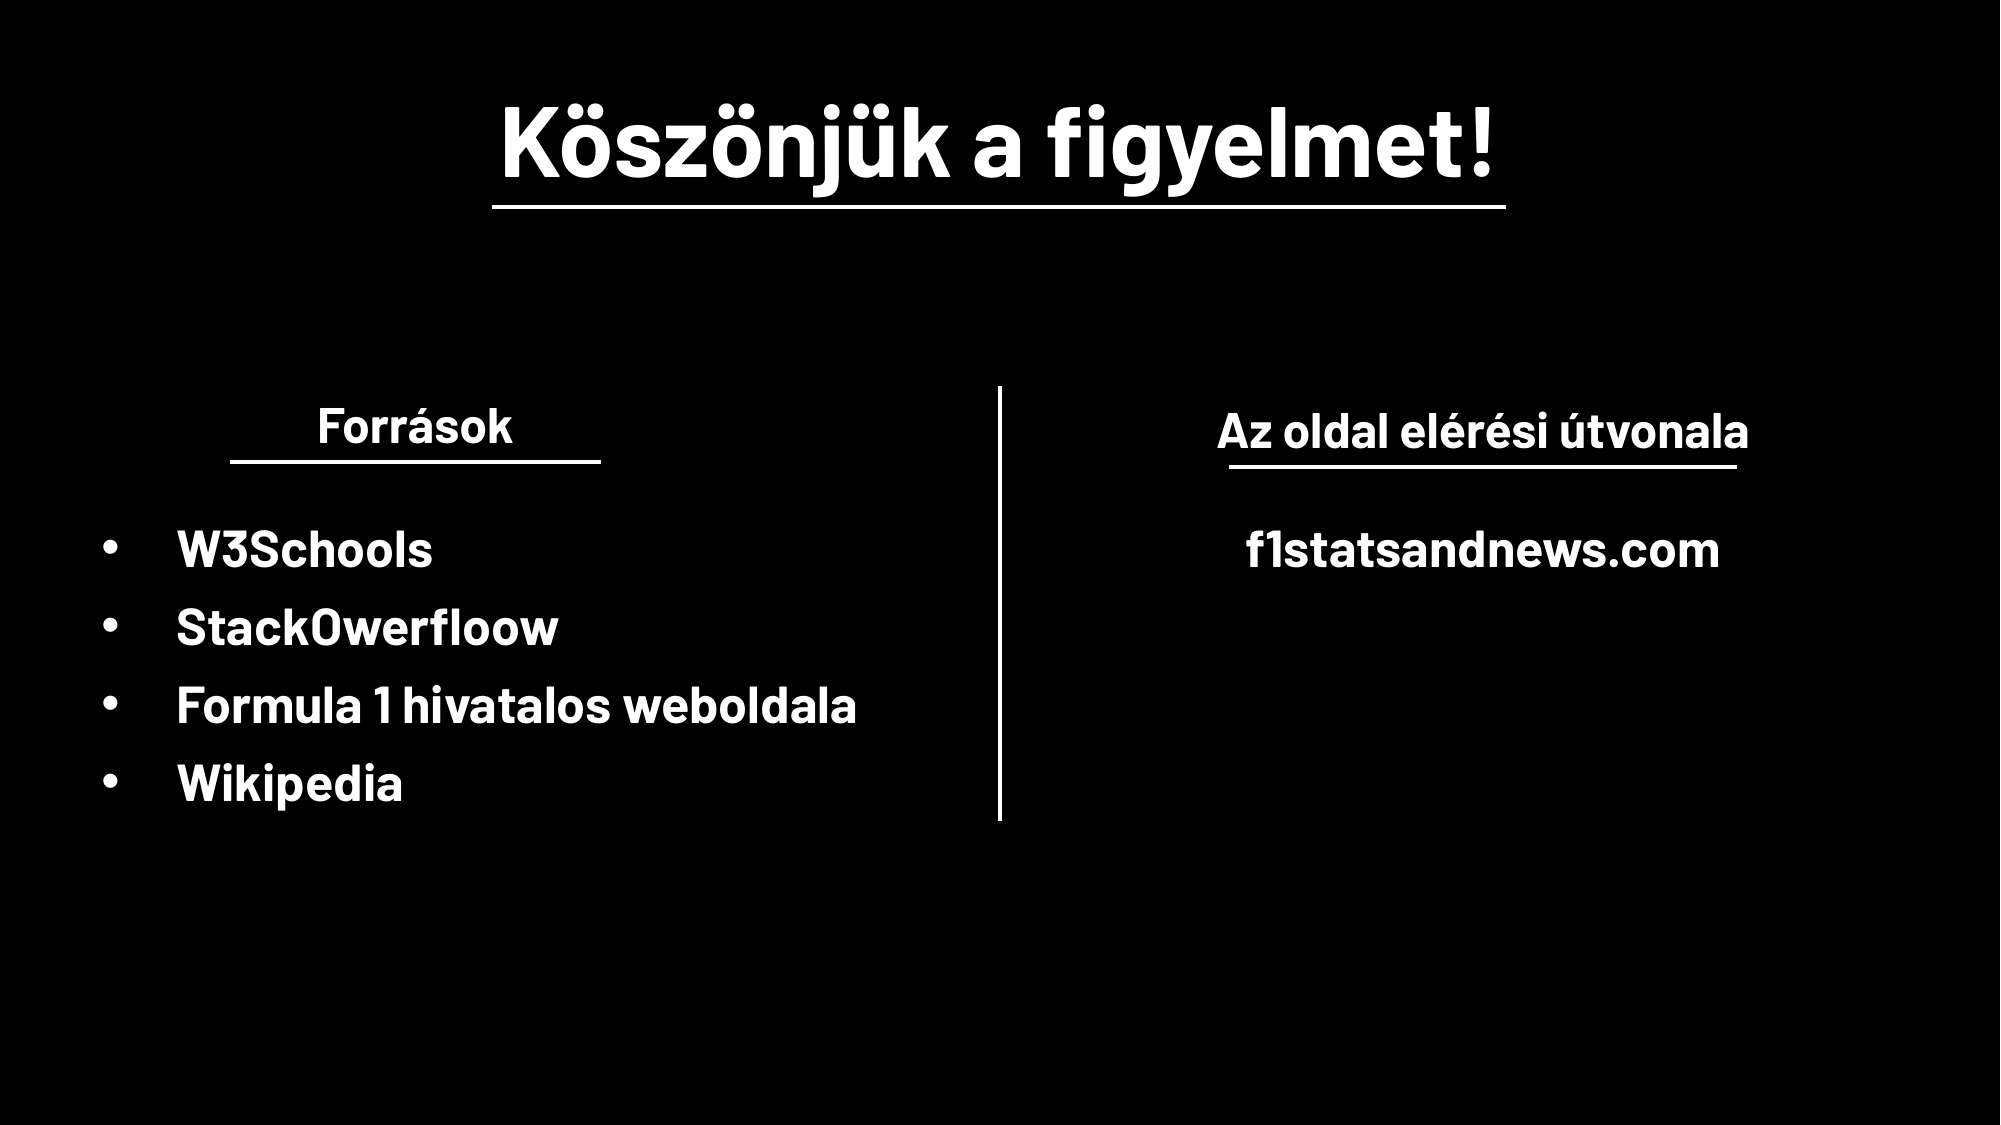

Köszönjük a figyelmet!
Források
Az oldal elérési útvonala
W3Schools
f1statsandnews.com
StackOwerfloow
Formula 1 hivatalos weboldala
Wikipedia